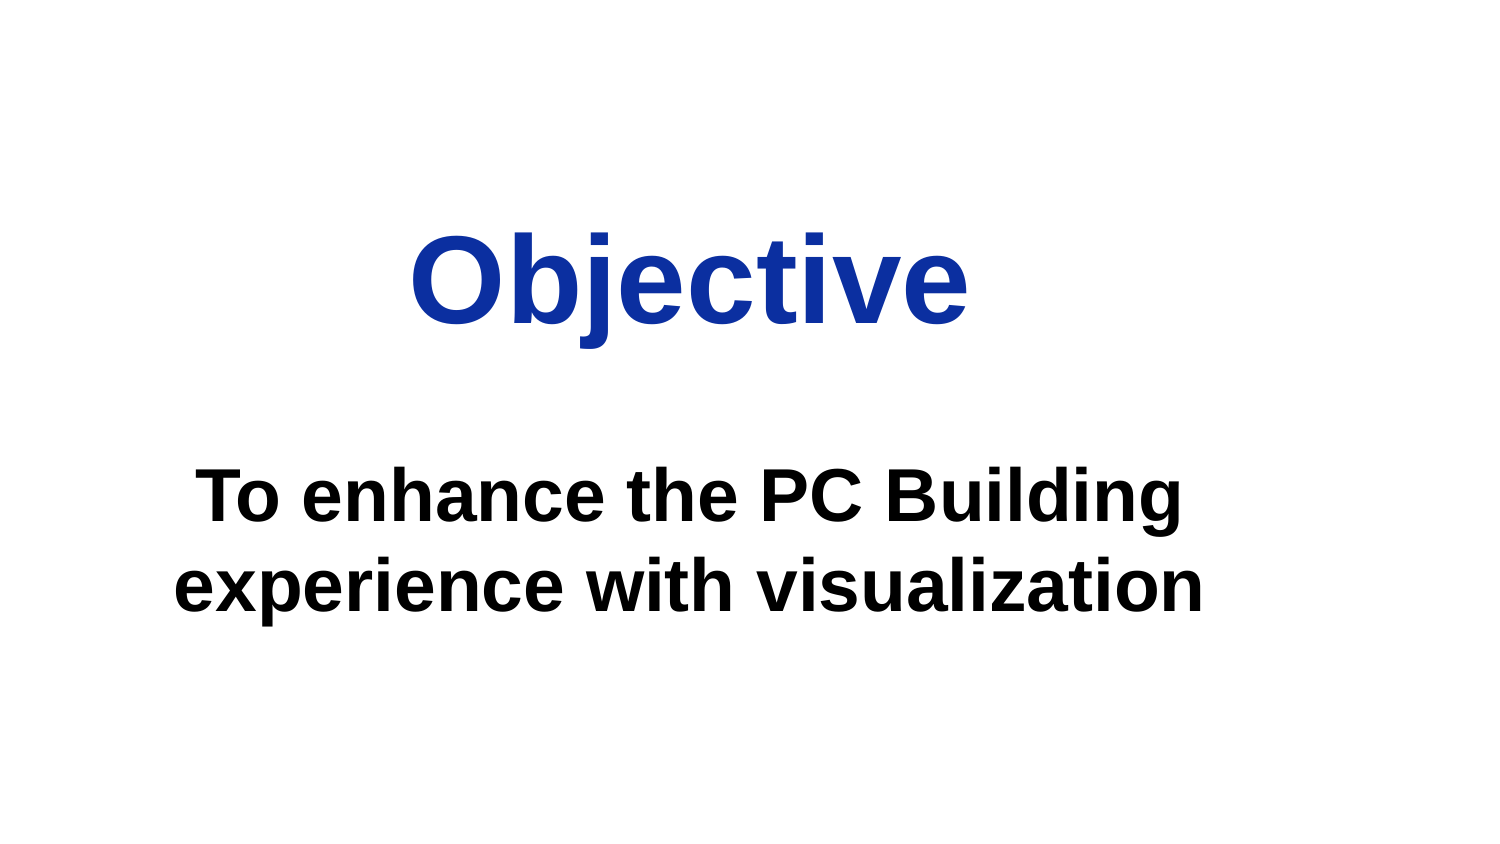

Objective
# To enhance the PC Building experience with visualization